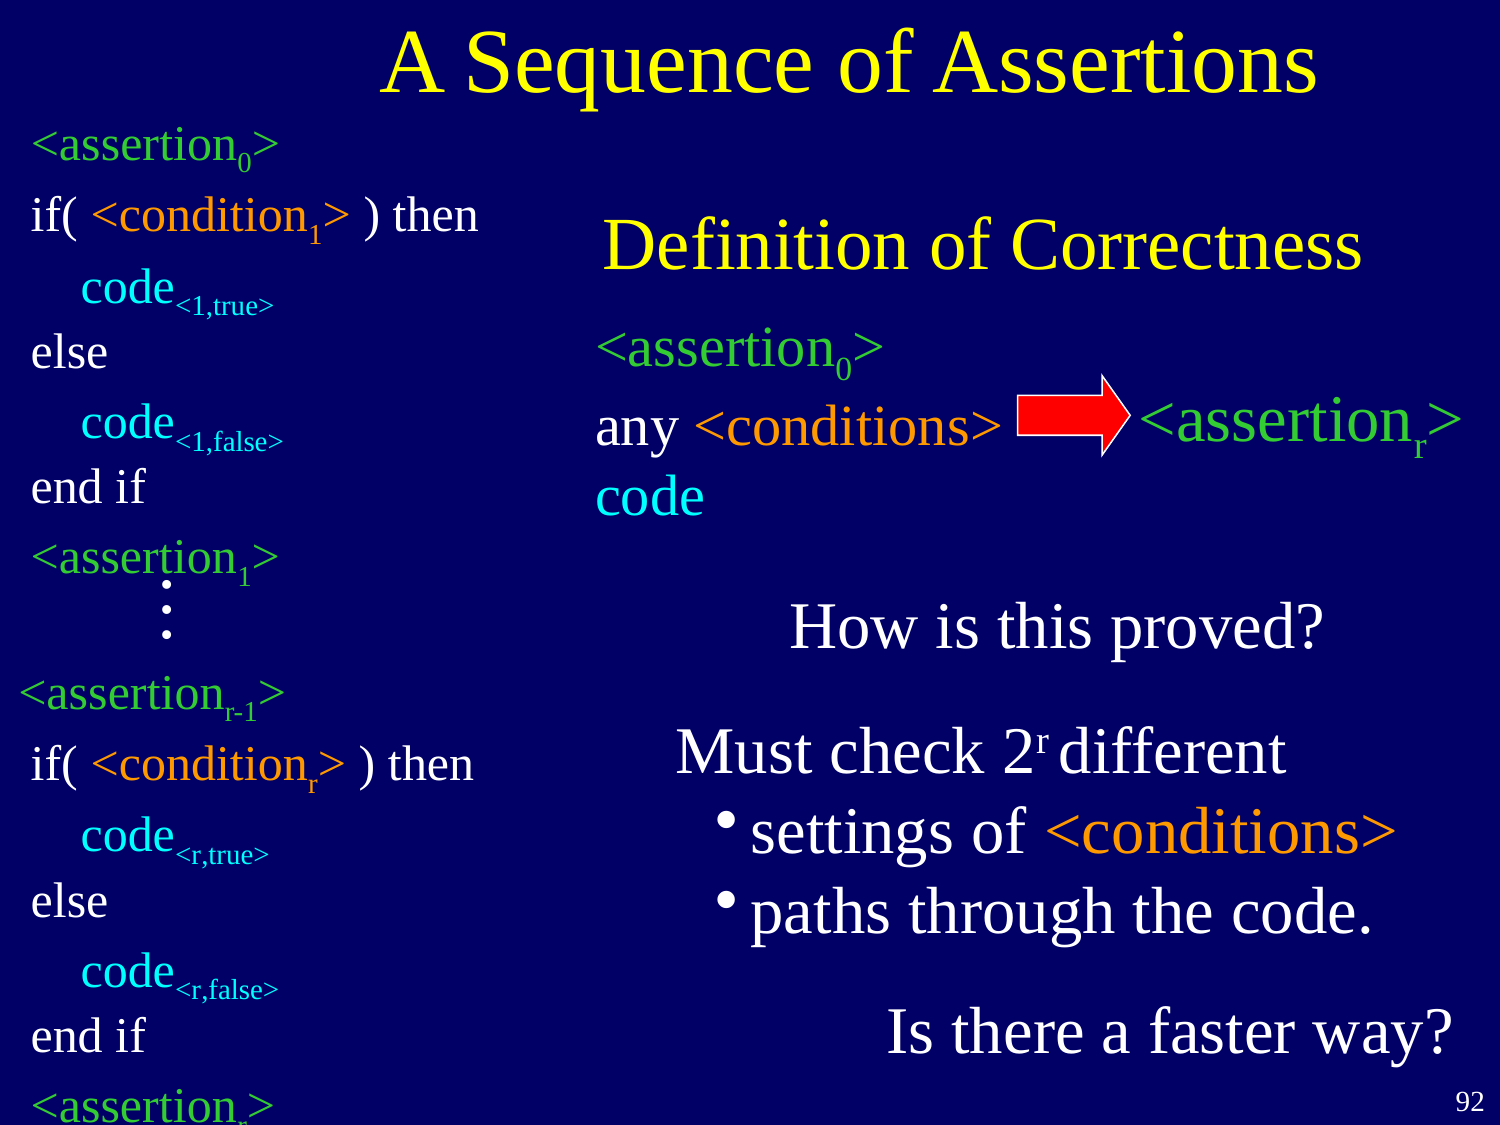

# A Sequence of Assertions
     <assertion0>
     if( <condition1> ) then
         code<1,true>
     else
         code<1,false>
     end if
     <assertion1>

    <assertionr-1>
     if( <conditionr> ) then
         code<r,true>
     else
         code<r,false>
     end if
     <assertionr>

Definition of Correctness
<assertion0>
any <conditions>
code
<assertionr>

…
How is this proved?
Must check 2r different
settings of <conditions>
paths through the code.
Is there a faster way?